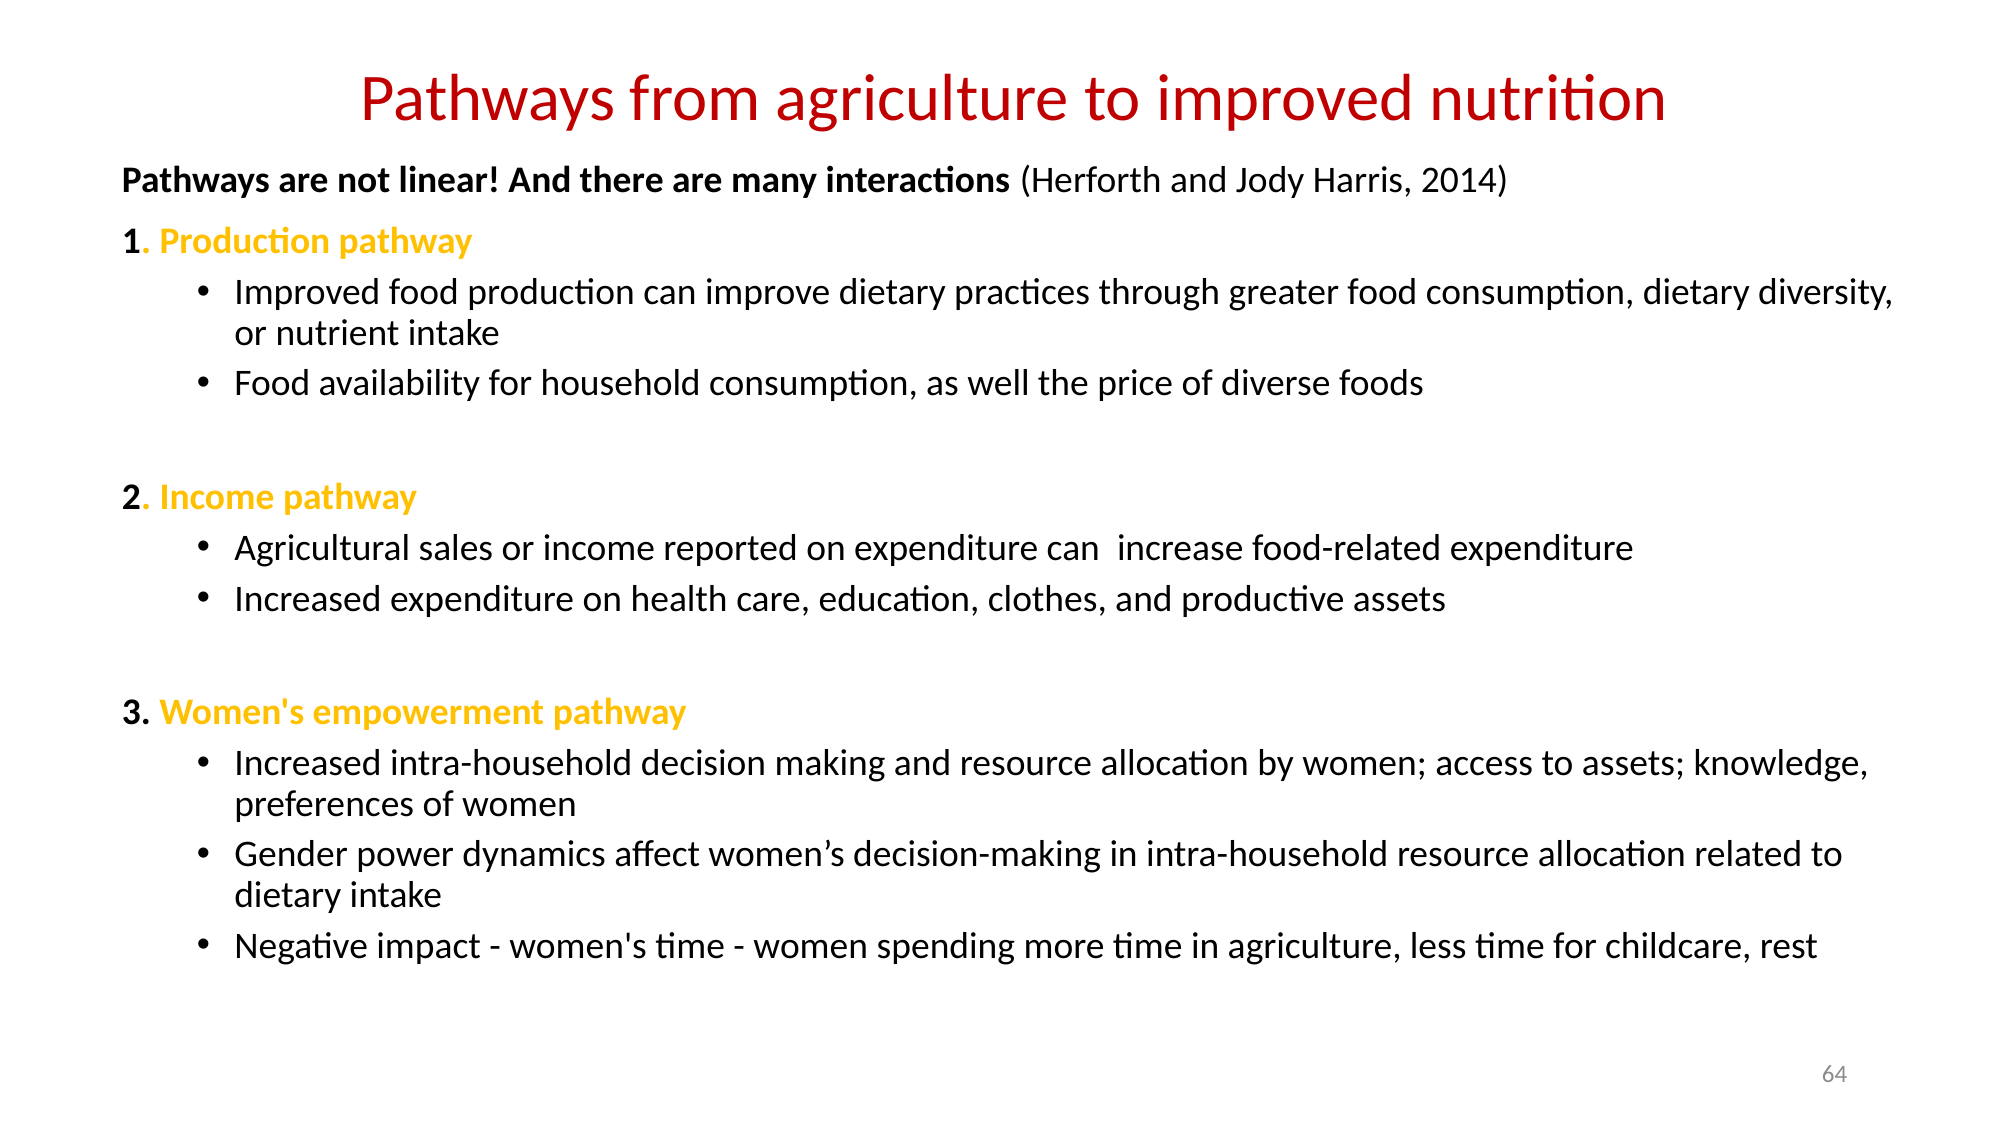

# Pathways from agriculture to improved nutrition
Pathways are not linear! And there are many interactions (Herforth and Jody Harris, 2014)
1. Production pathway
Improved food production can improve dietary practices through greater food consumption, dietary diversity, or nutrient intake
Food availability for household consumption, as well the price of diverse foods

2. Income pathway
Agricultural sales or income reported on expenditure can  increase food-related expenditure
Increased expenditure on health care, education, clothes, and productive assets

3. Women's empowerment pathway
Increased intra-household decision making and resource allocation by women; access to assets; knowledge, preferences of women
Gender power dynamics affect women’s decision-making in intra-household resource allocation related to dietary intake
Negative impact - women's time - women spending more time in agriculture, less time for childcare, rest

64